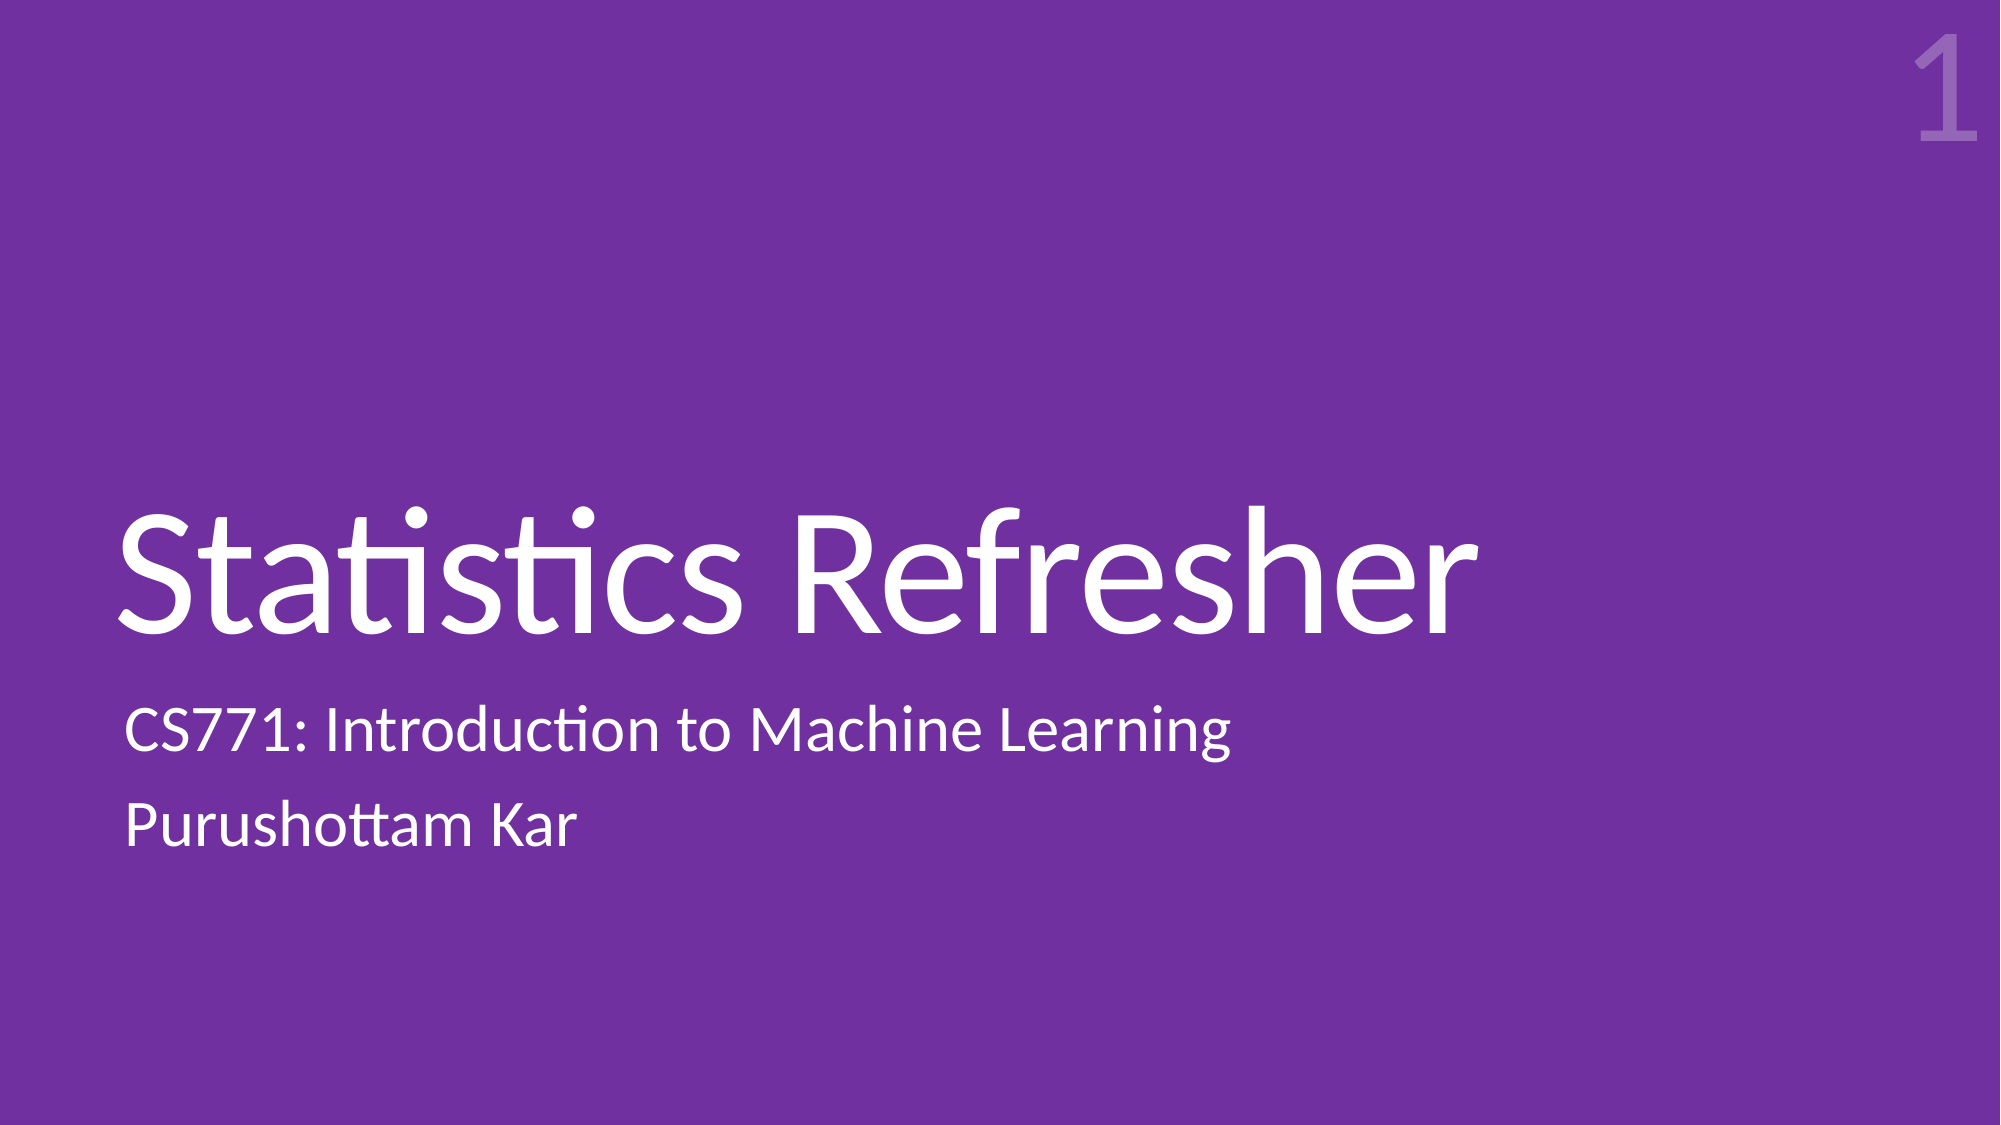

1
# Statistics Refresher
CS771: Introduction to Machine Learning
Purushottam Kar